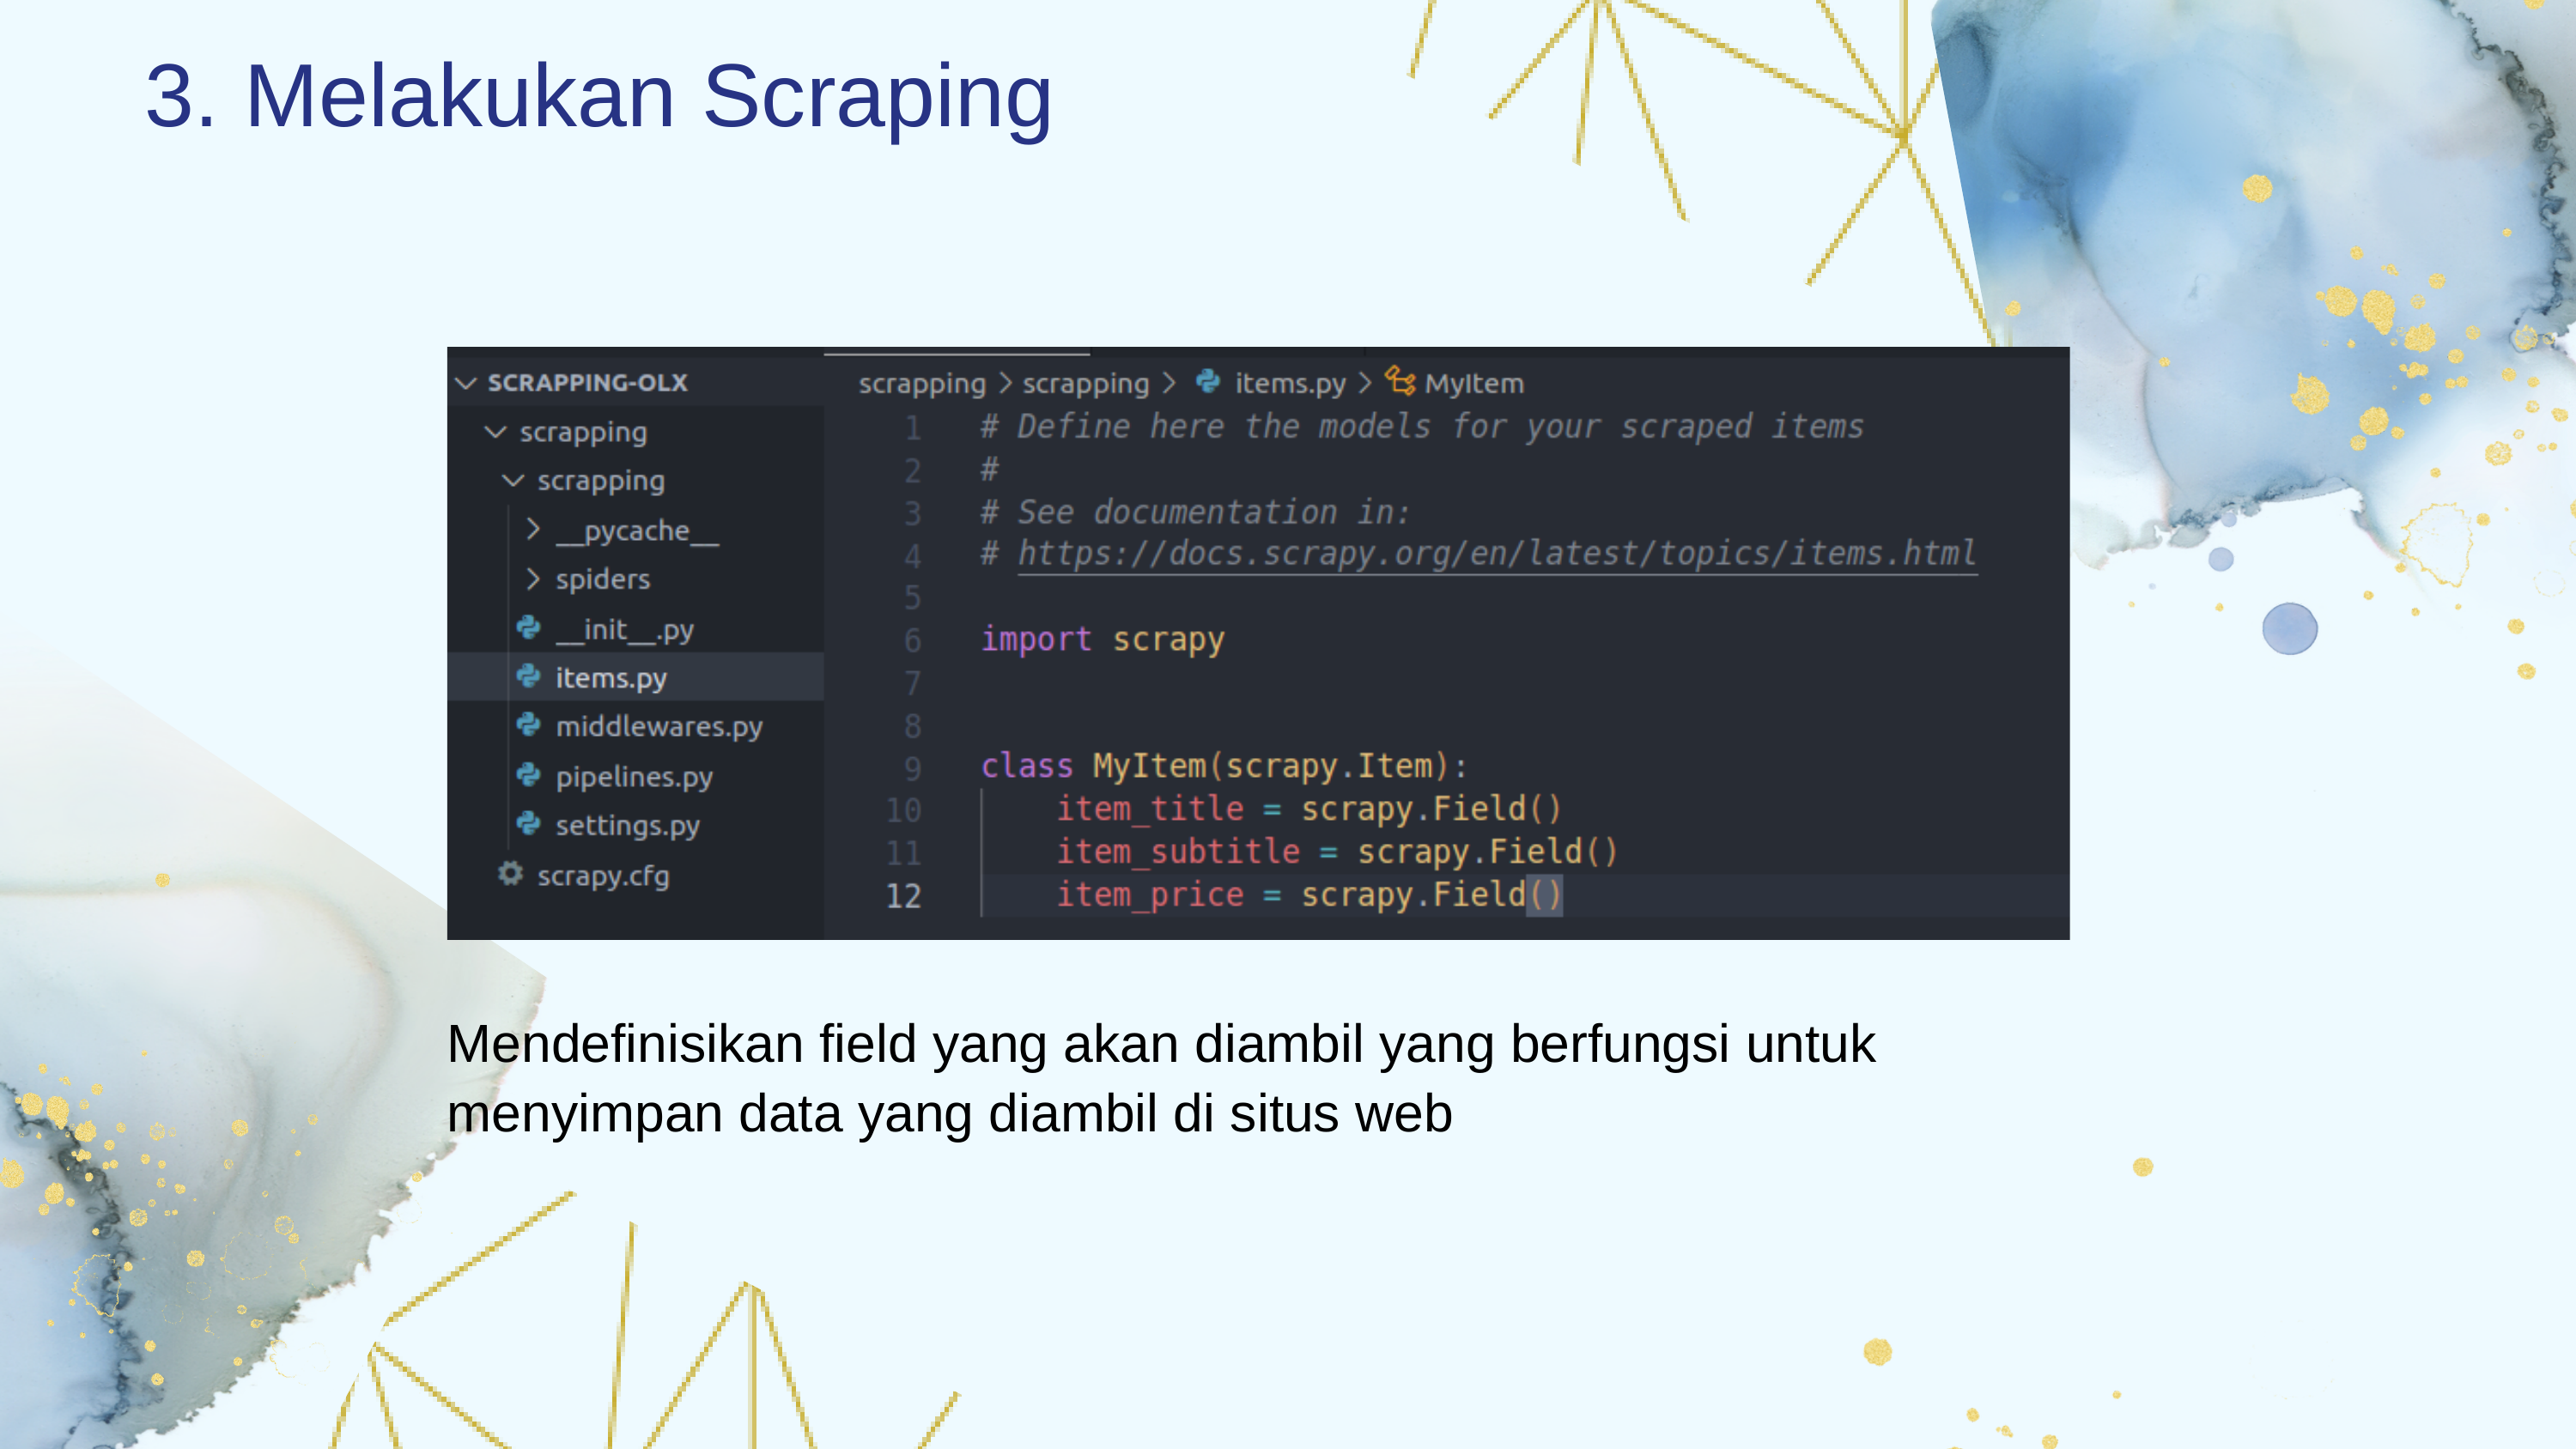

3. Melakukan Scraping

Mendefinisikan field yang akan diambil yang berfungsi untuk menyimpan data yang diambil di situs web